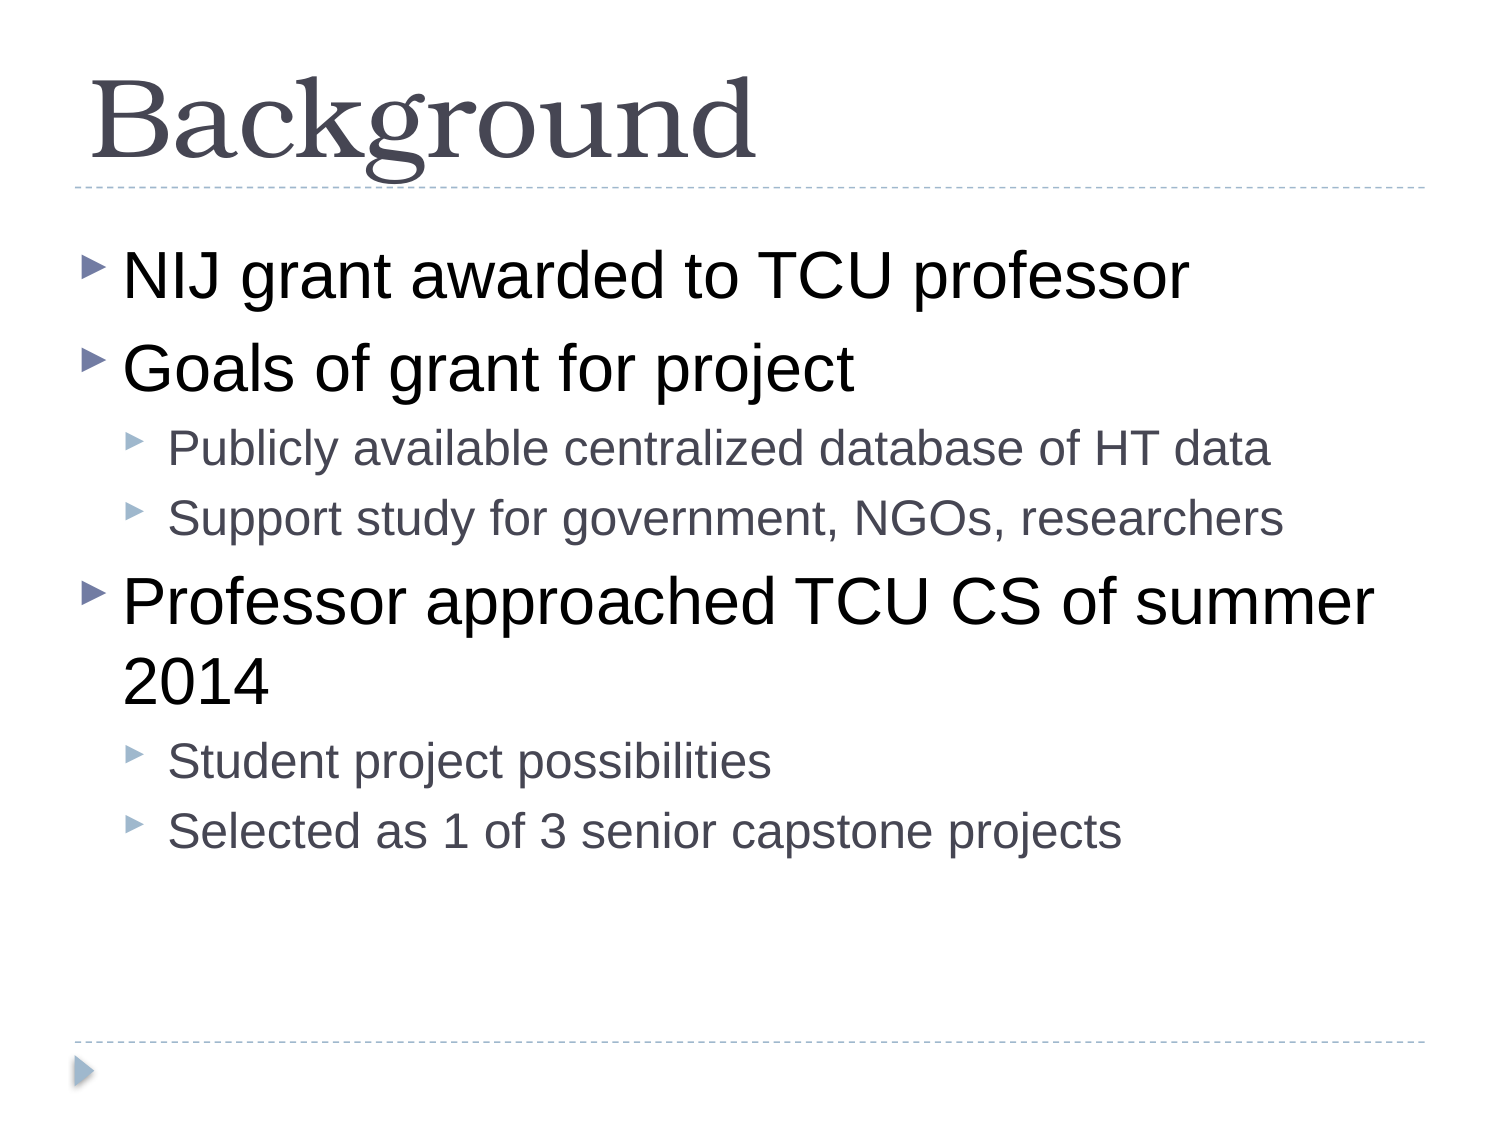

# Background
NIJ grant awarded to TCU professor
Goals of grant for project
Publicly available centralized database of HT data
Support study for government, NGOs, researchers
Professor approached TCU CS of summer 2014
Student project possibilities
Selected as 1 of 3 senior capstone projects